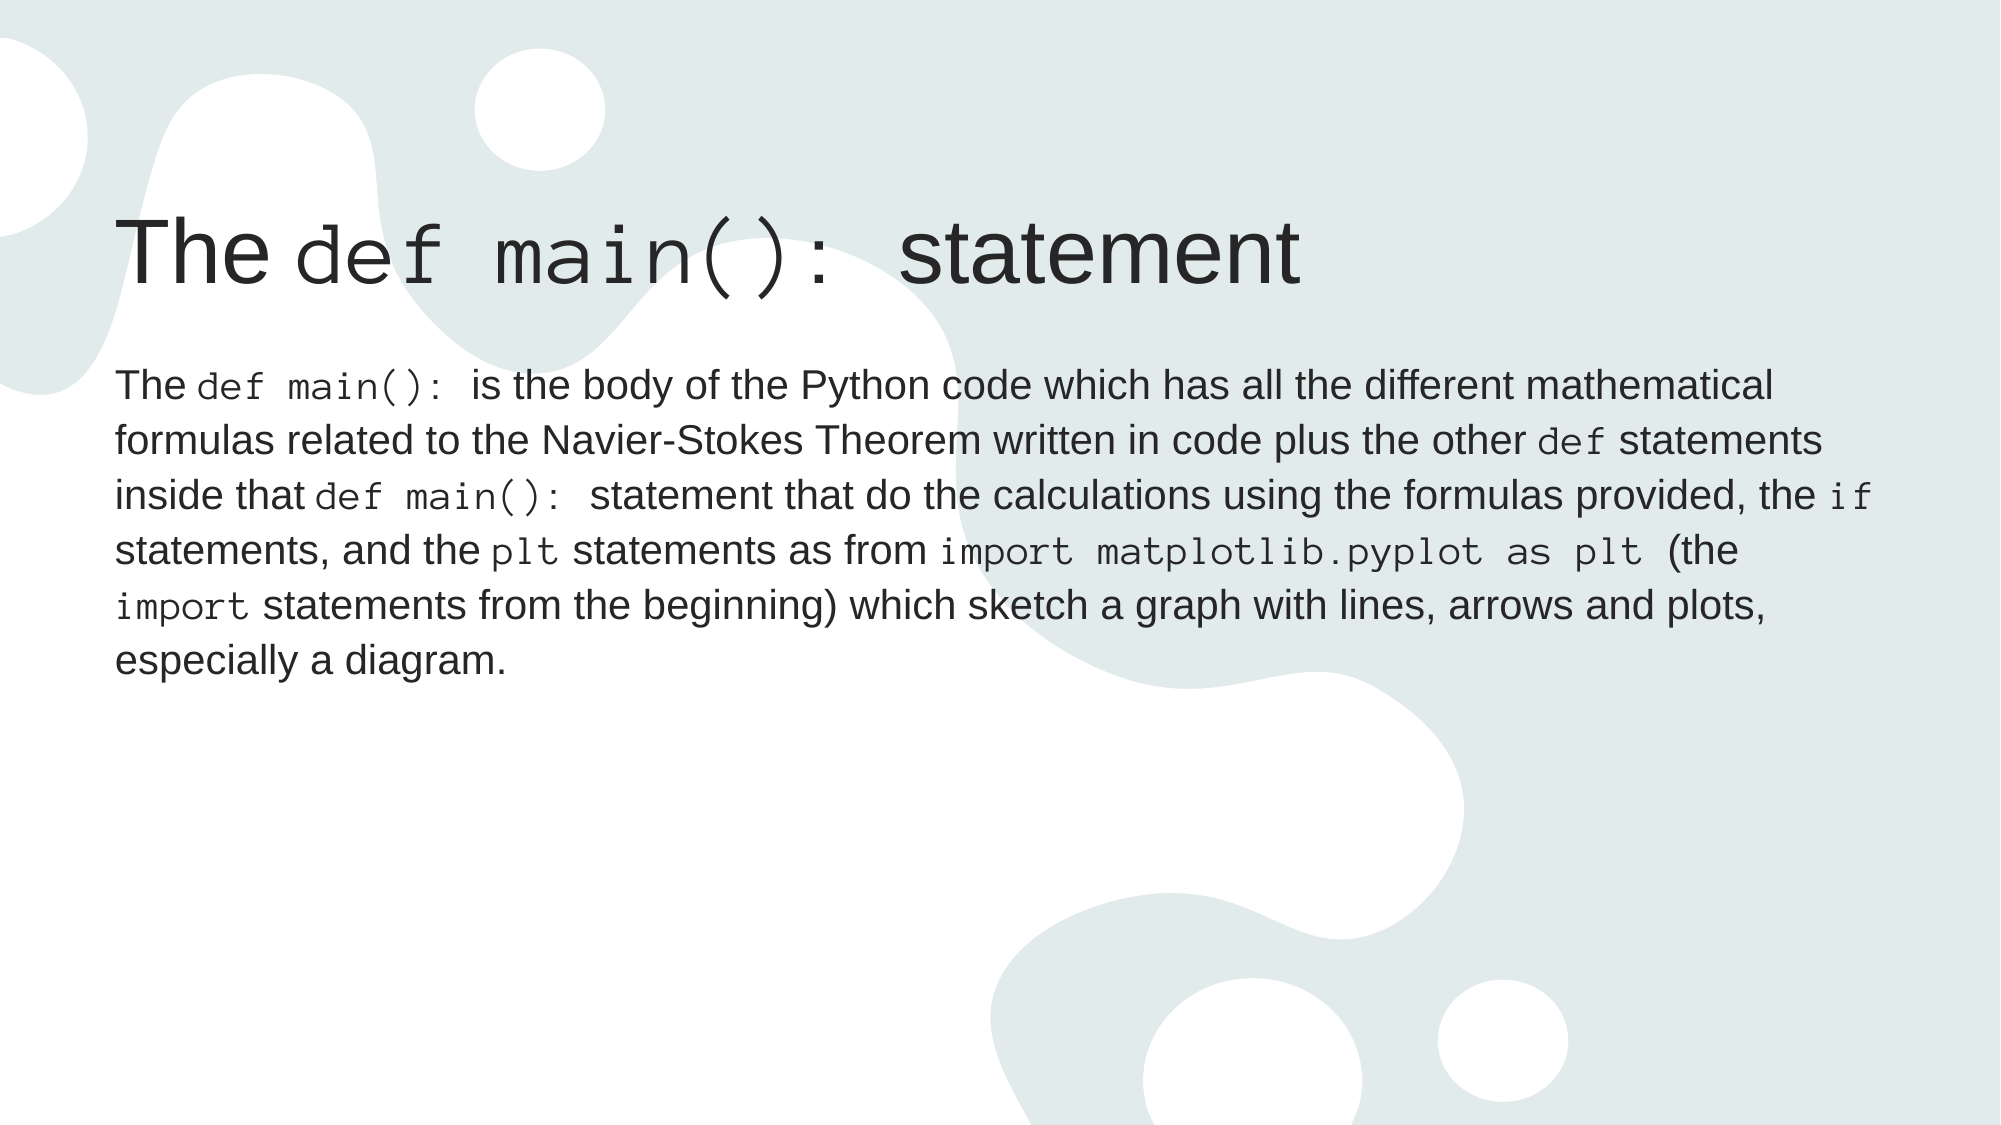

# The def main(): statement
The def main(): is the body of the Python code which has all the different mathematical formulas related to the Navier-Stokes Theorem written in code plus the other def statements inside that def main(): statement that do the calculations using the formulas provided, the if statements, and the plt statements as from import matplotlib.pyplot as plt (the import statements from the beginning) which sketch a graph with lines, arrows and plots, especially a diagram.